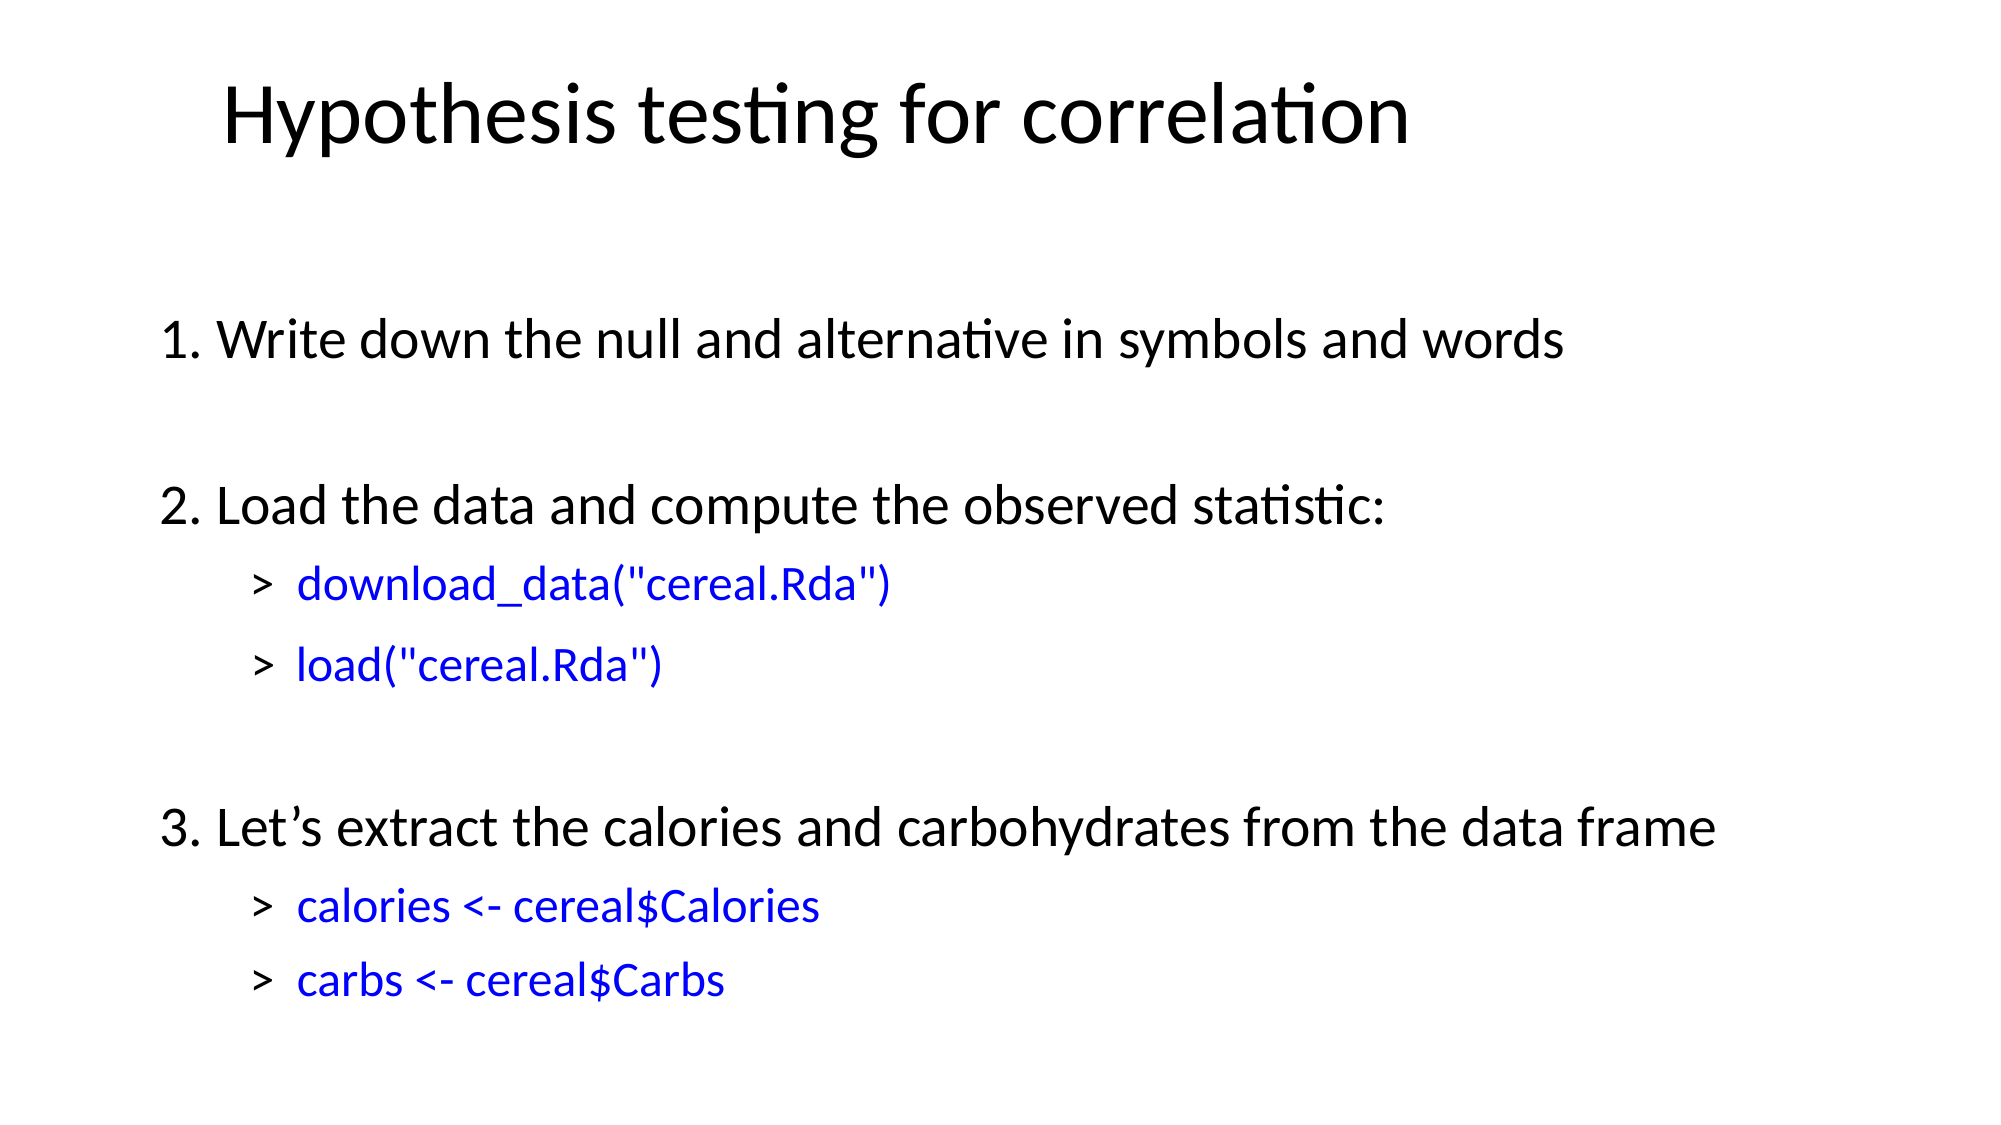

# Hypothesis testing for correlation
1. Write down the null and alternative in symbols and words

2. Load the data and compute the observed statistic:
        >  download_data("cereal.Rda")
       >  load("cereal.Rda")

3. Let’s extract the calories and carbohydrates from the data frame
        >  calories <- cereal$Calories
        >  carbs <- cereal$Carbs